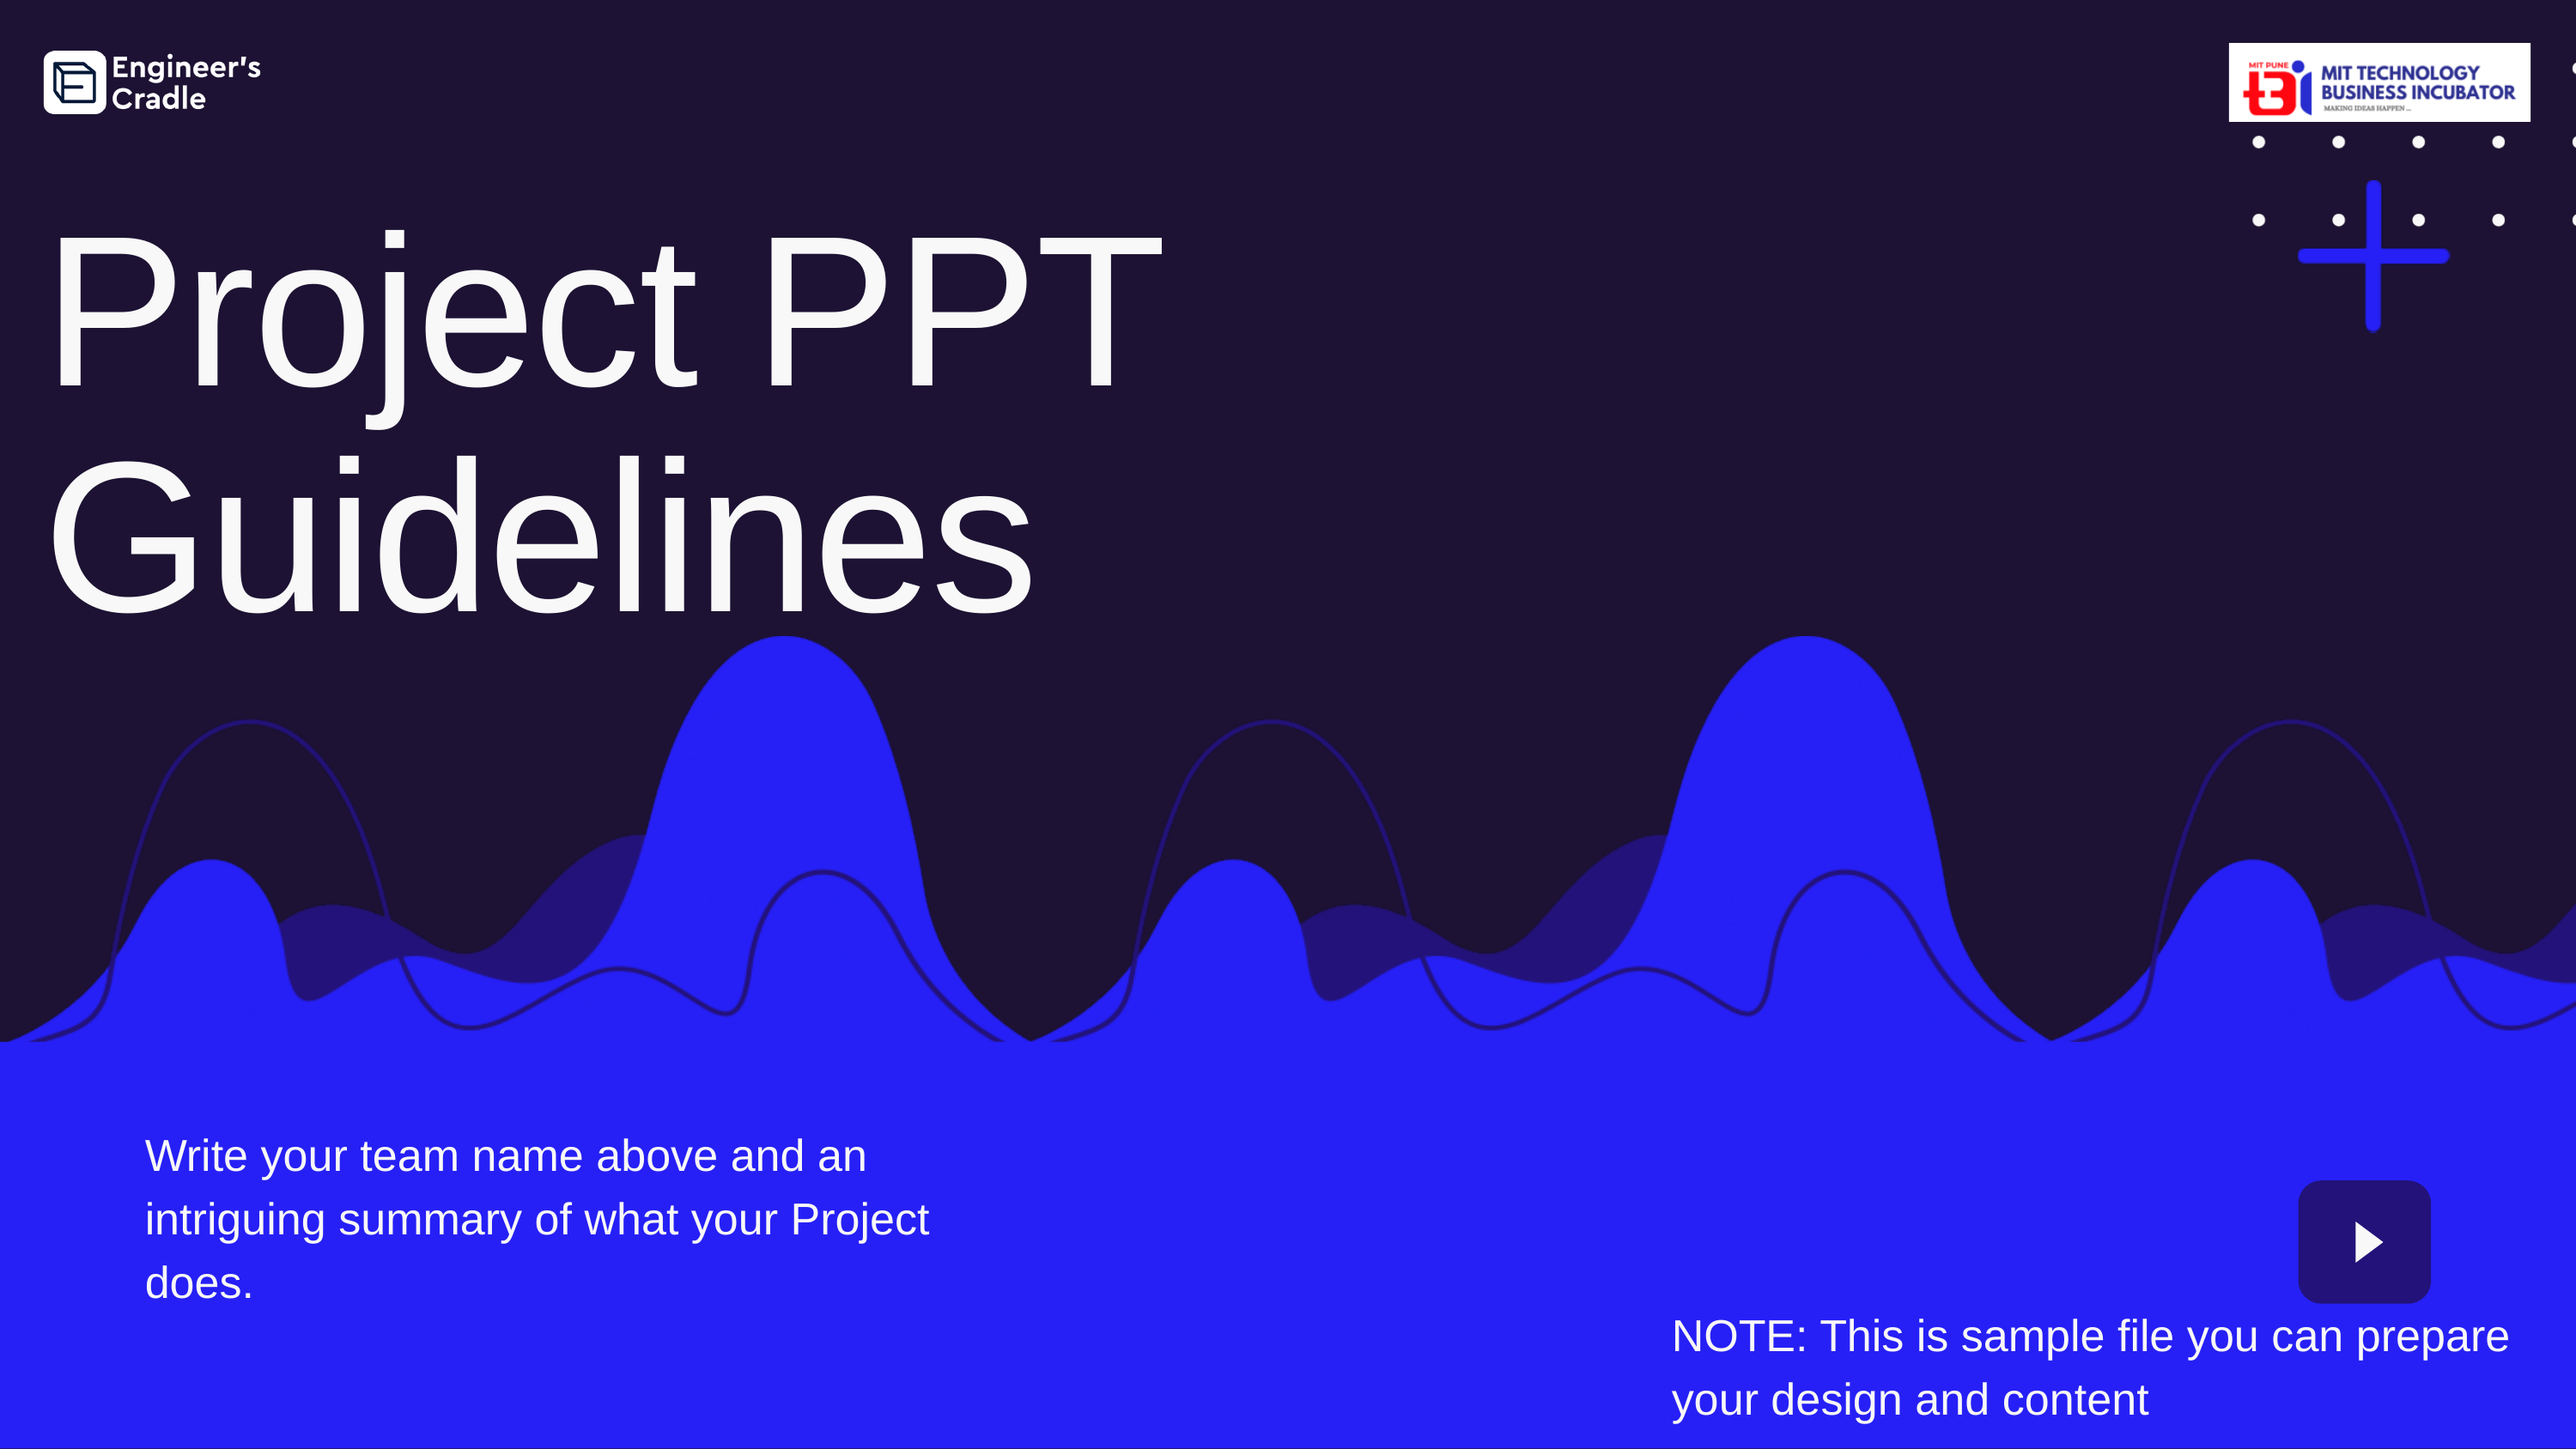

Project PPT Guidelines

Write your team name above and an intriguing summary of what your Project does.

NOTE: This is sample file you can prepare your design and content